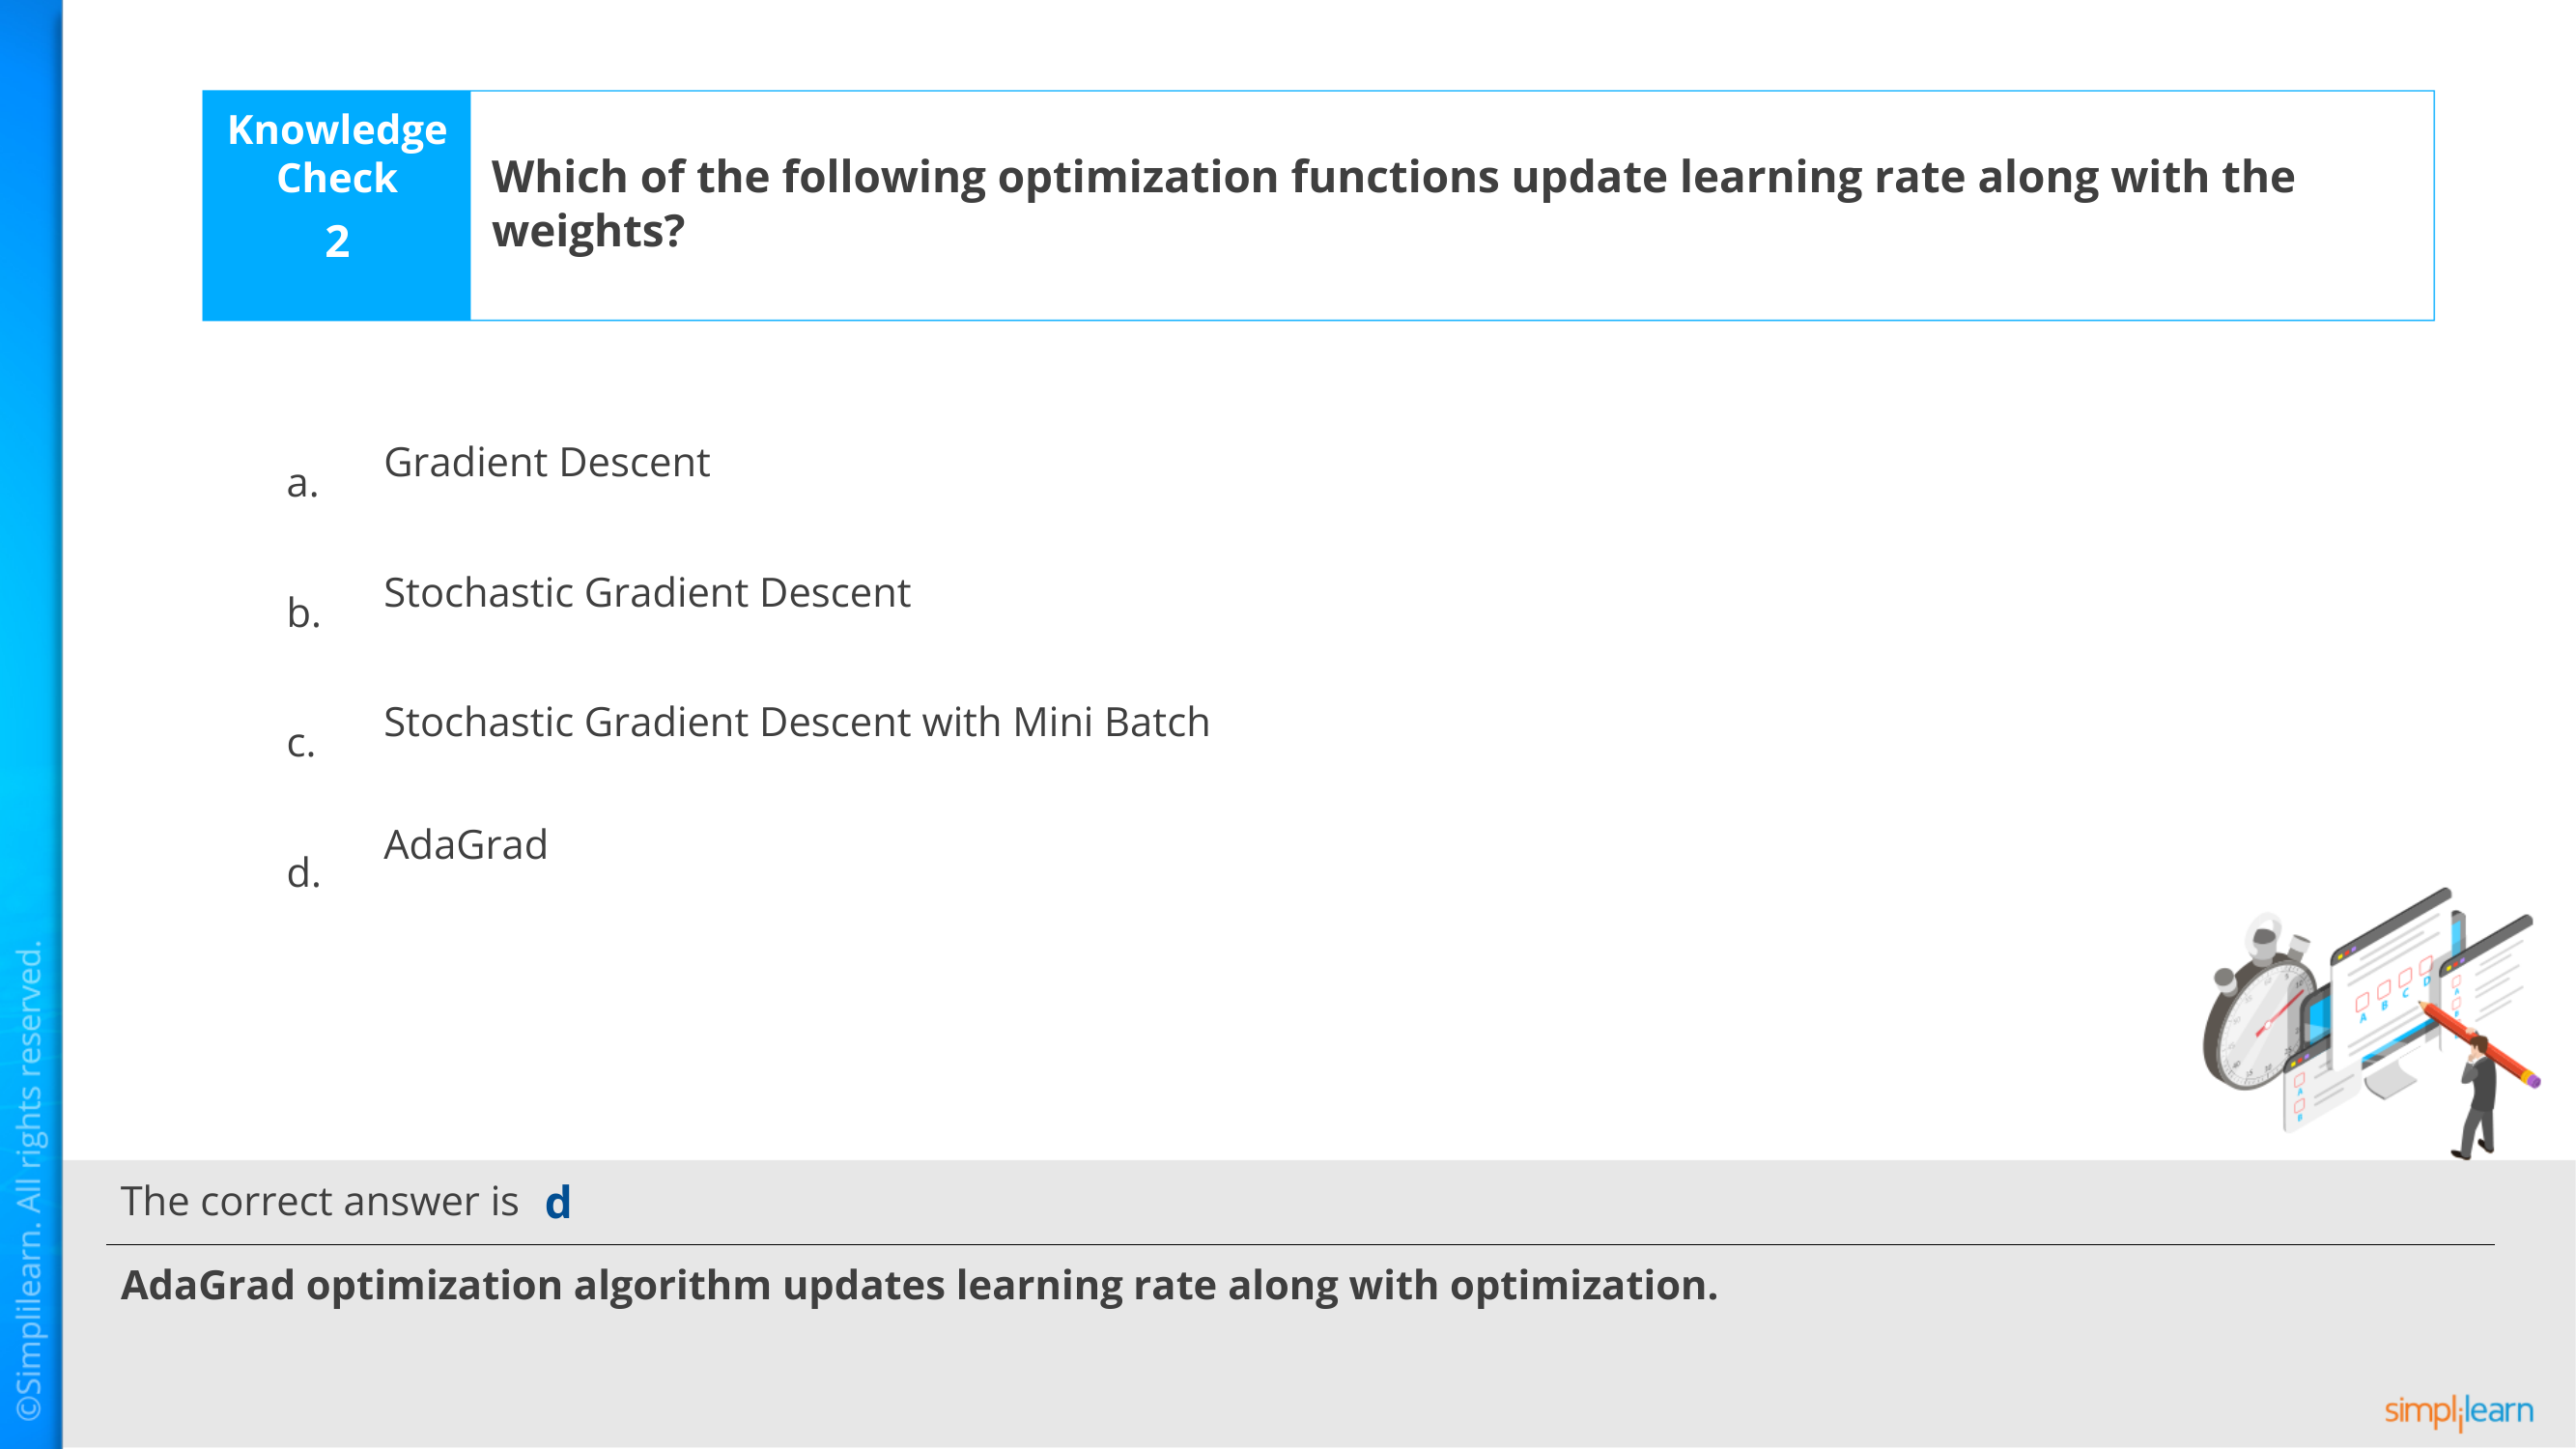

Which of the following optimization functions update learning rate along with the weights?
2
Gradient Descent

Stochastic Gradient Descent

Stochastic Gradient Descent with Mini Batch

AdaGrad
d
AdaGrad optimization algorithm updates learning rate along with optimization.